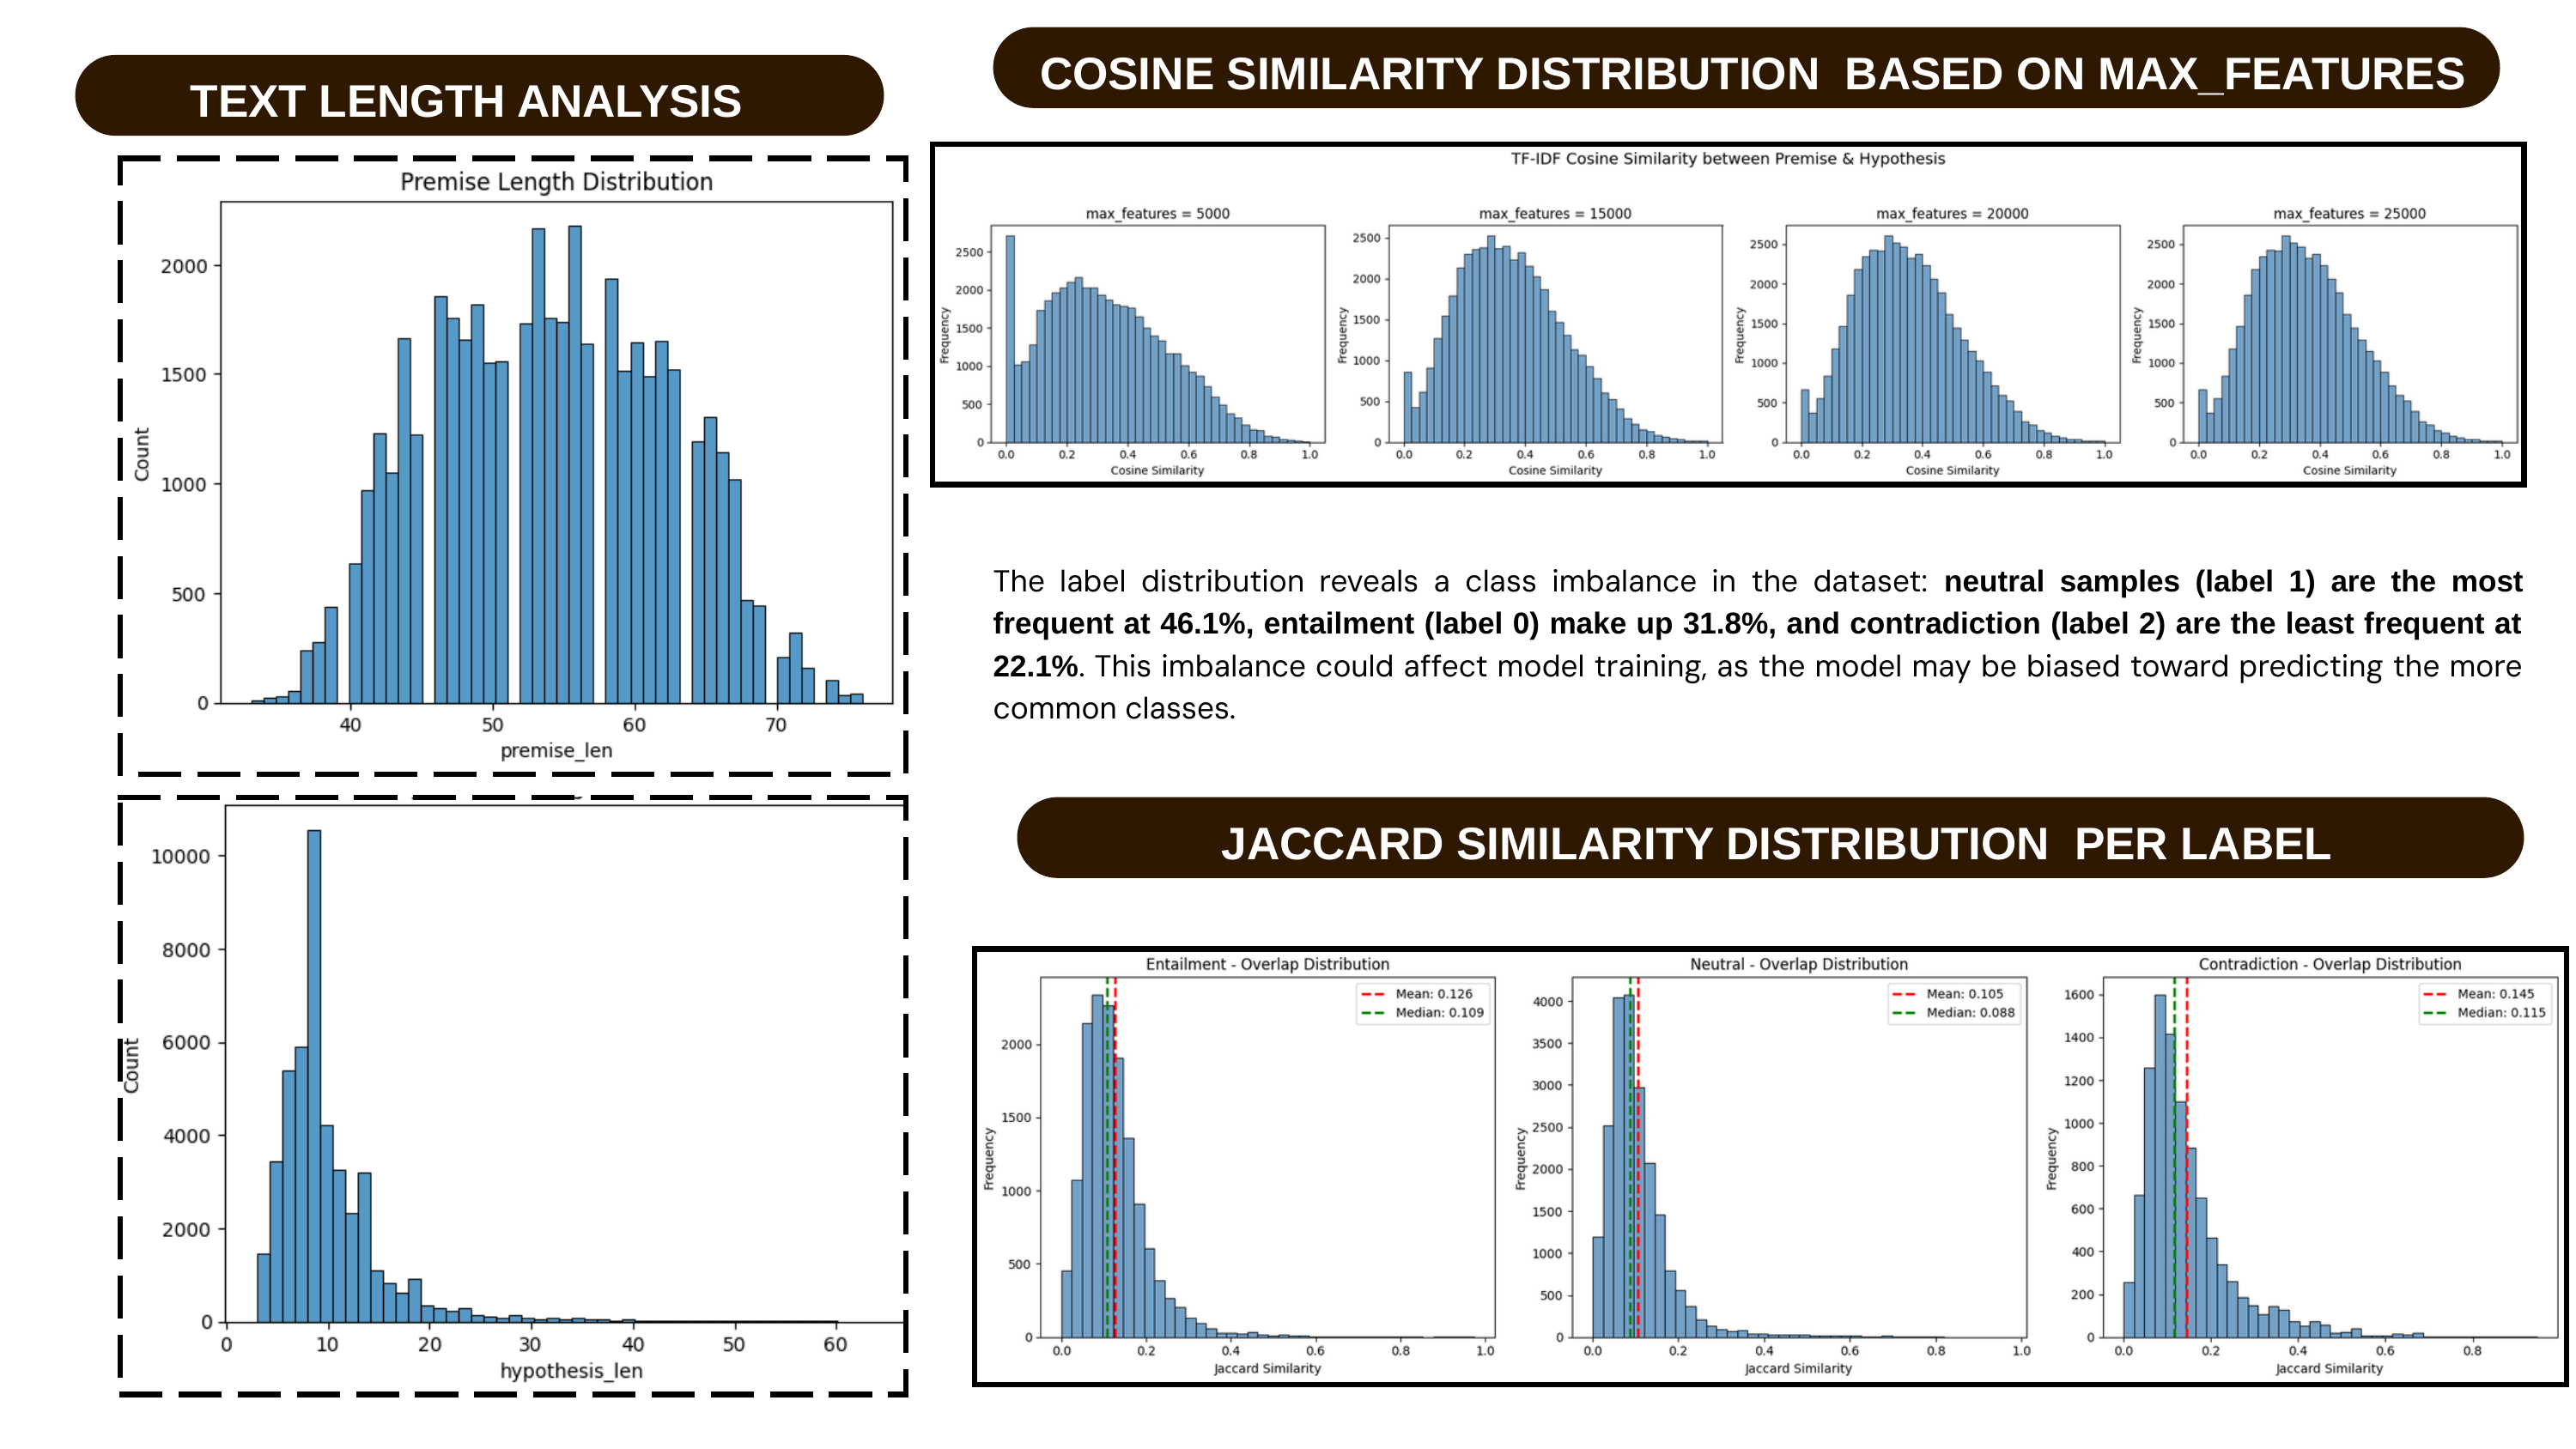

COSINE SIMILARITY DISTRIBUTION  BASED ON MAX_FEATURES

TEXT LENGTH ANALYSIS

The label distribution reveals a class imbalance in the dataset: neutral samples (label 1) are the most frequent at 46.1%, entailment (label 0) make up 31.8%, and contradiction (label 2) are the least frequent at 22.1%. This imbalance could affect model training, as the model may be biased toward predicting the more common classes.

JACCARD SIMILARITY DISTRIBUTION  PER LABEL